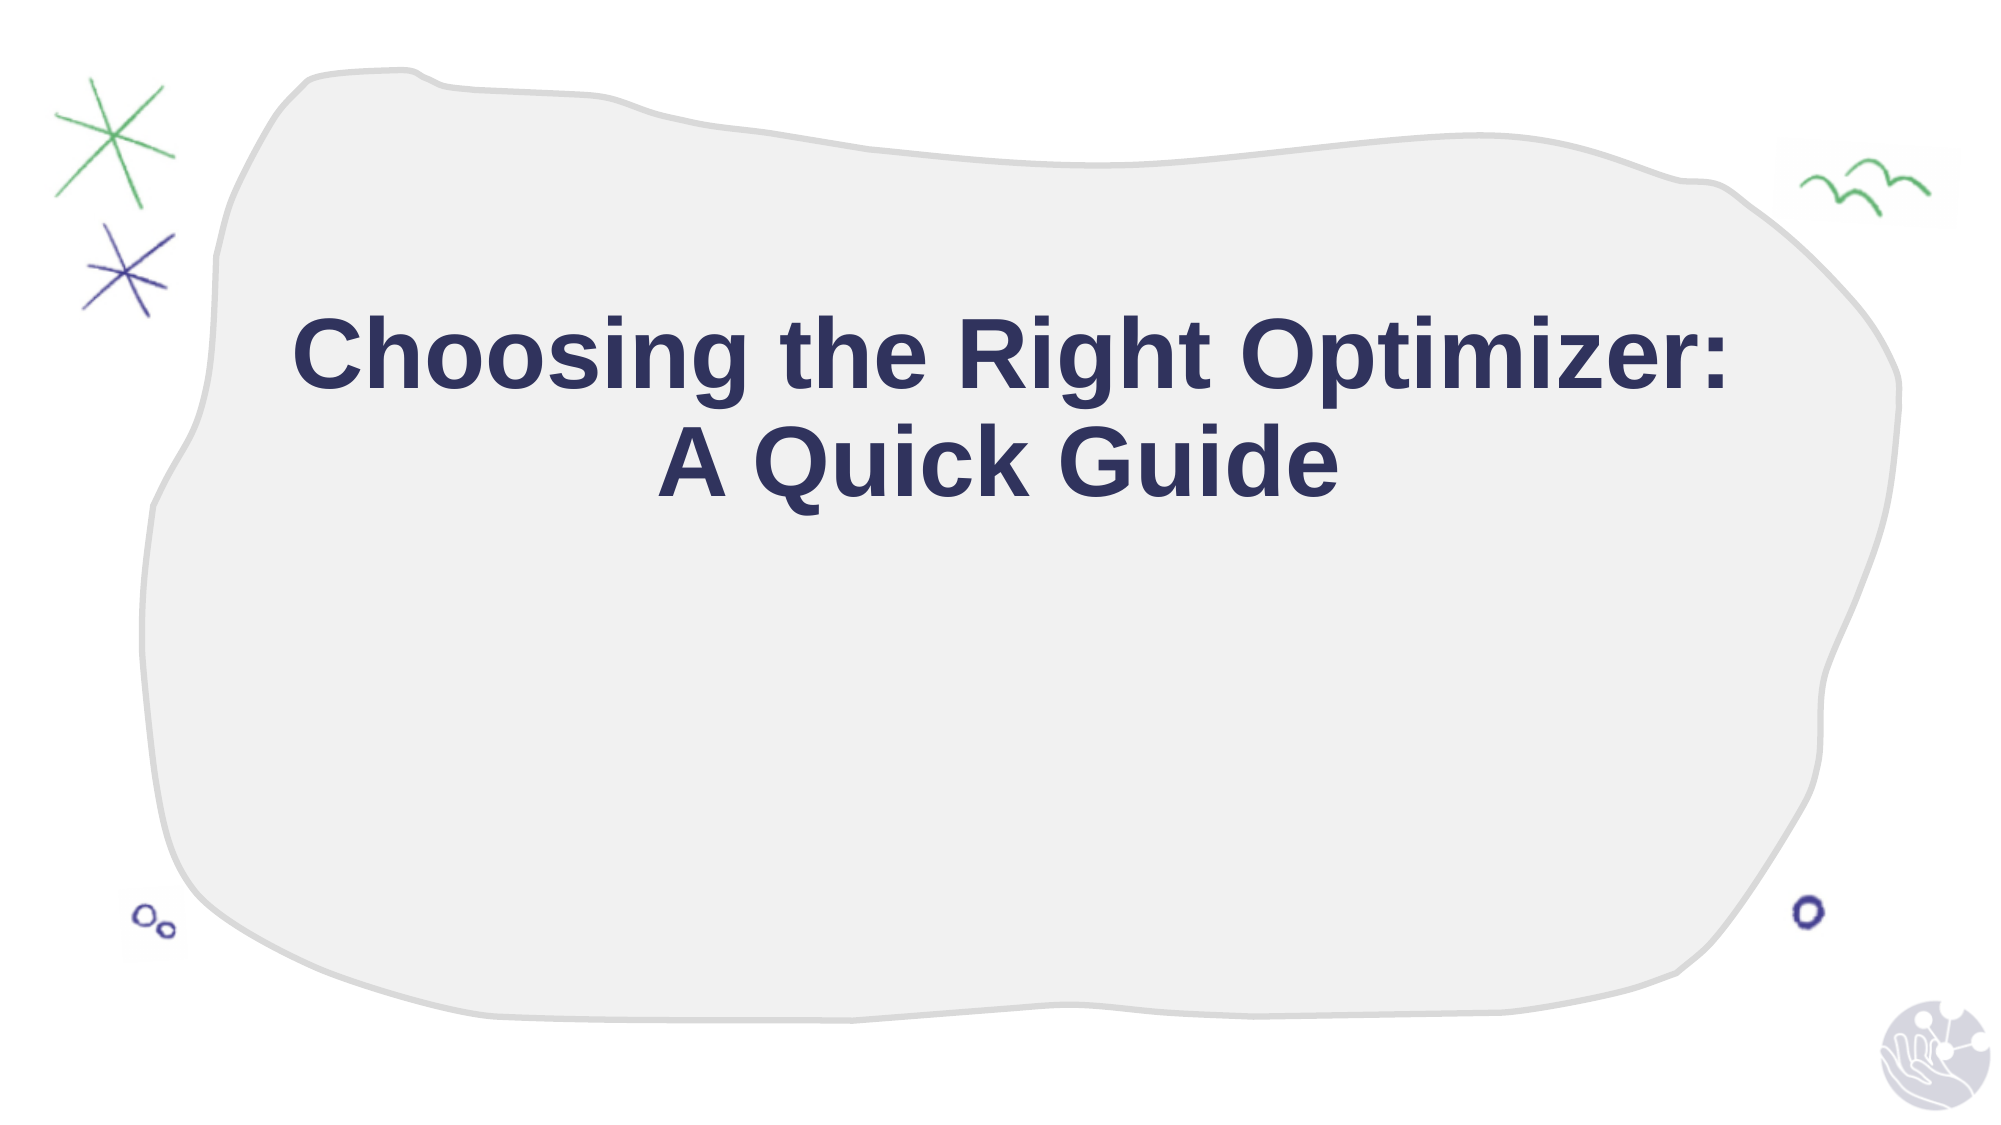

Choosing the Right Optimizer:
A Quick Guide